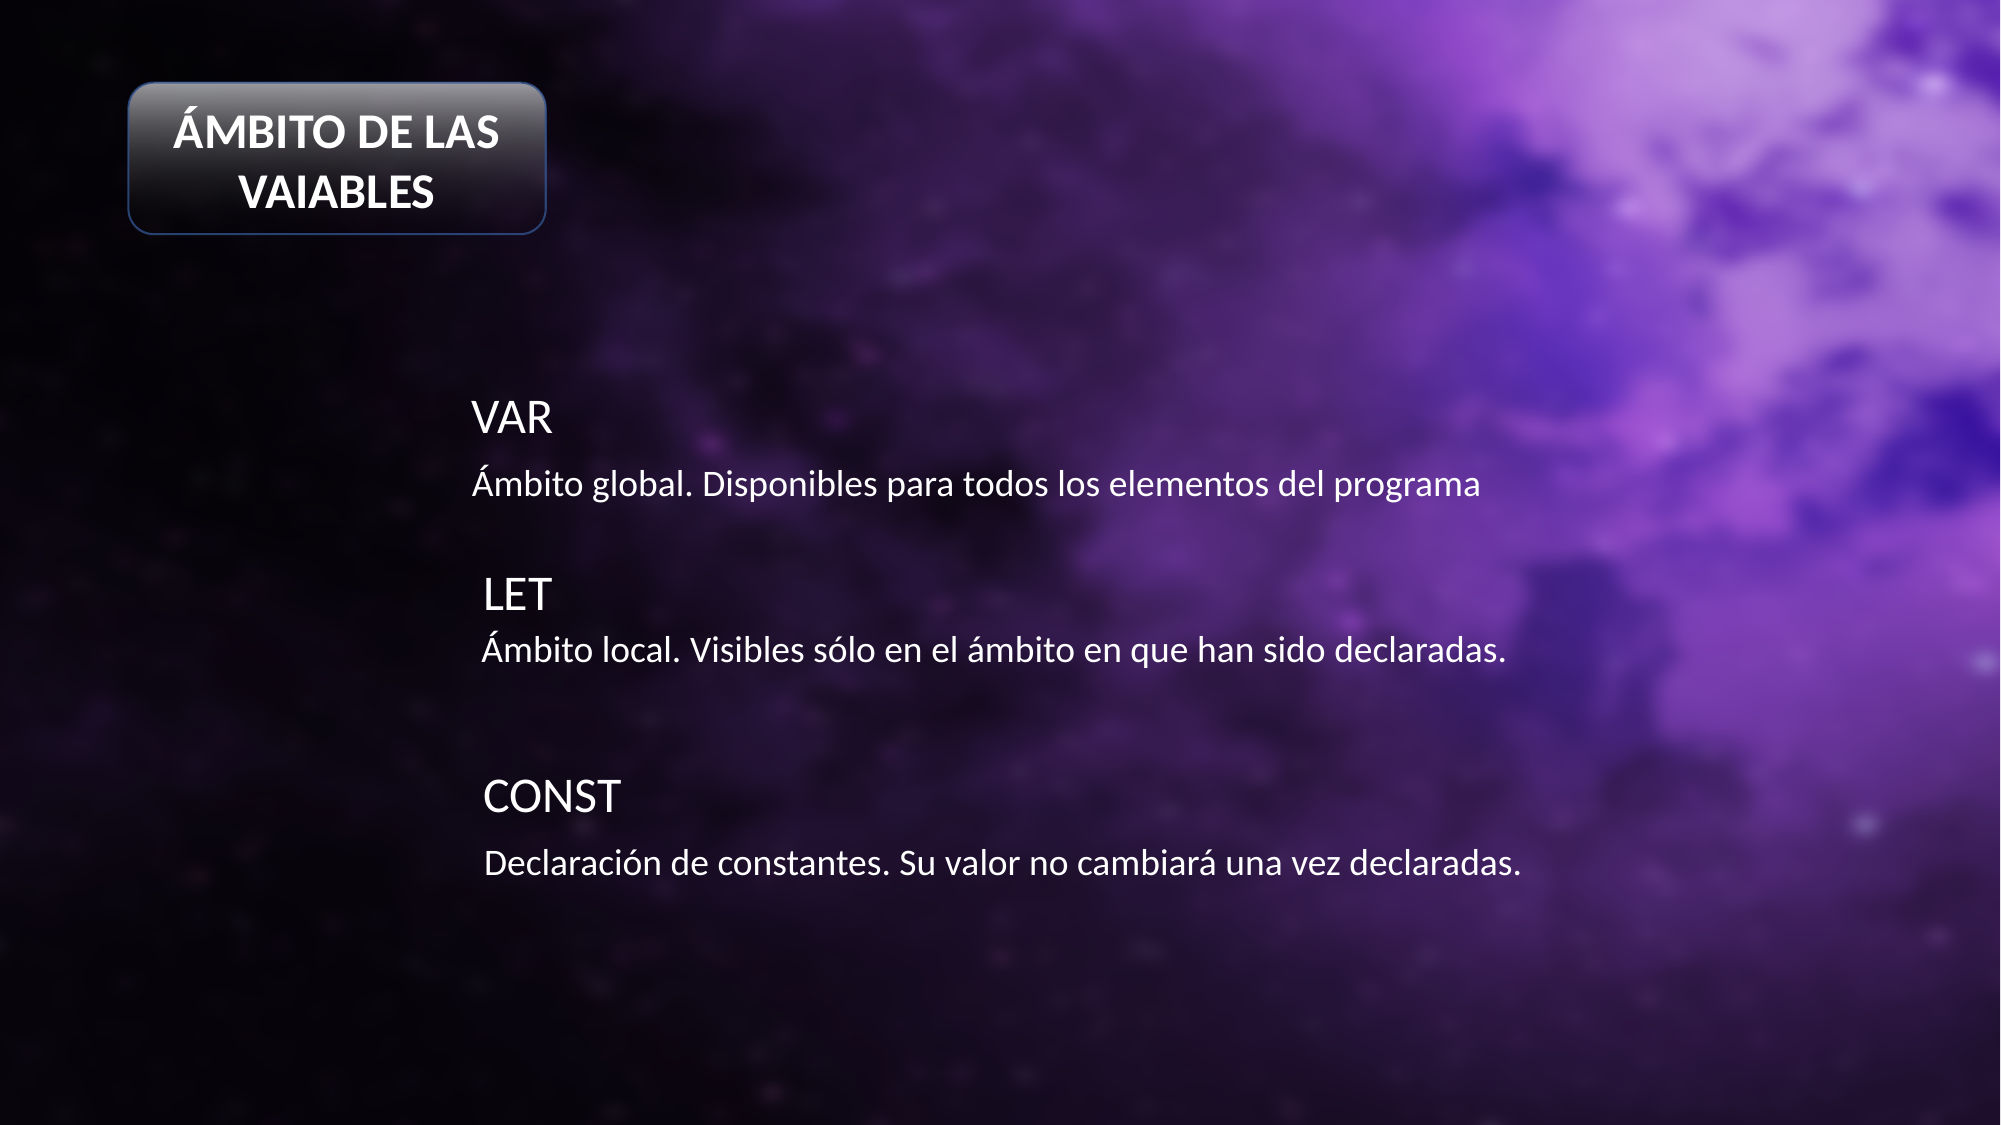

ÁMBITO DE LAS VAIABLES
VAR
Ámbito global. Disponibles para todos los elementos del programa
 LET
Ámbito local. Visibles sólo en el ámbito en que han sido declaradas.
 CONST
Declaración de constantes. Su valor no cambiará una vez declaradas.